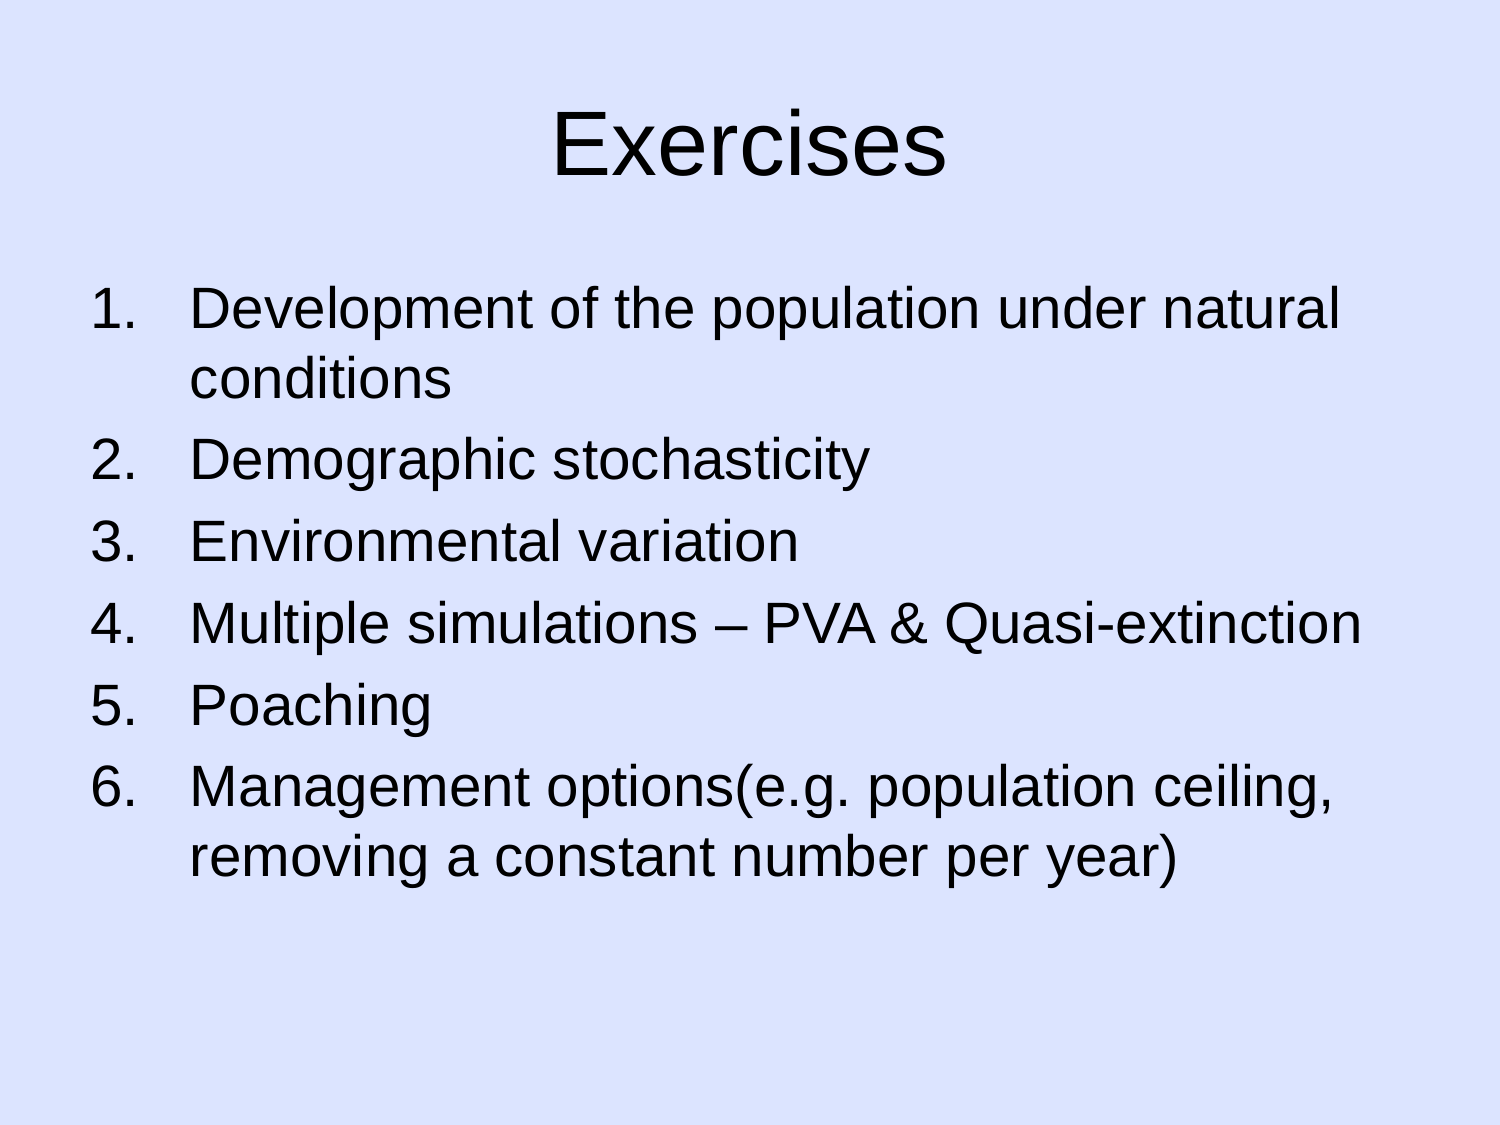

# Exercises
Development of the population under natural conditions
Demographic stochasticity
Environmental variation
Multiple simulations – PVA & Quasi-extinction
Poaching
Management options(e.g. population ceiling, removing a constant number per year)